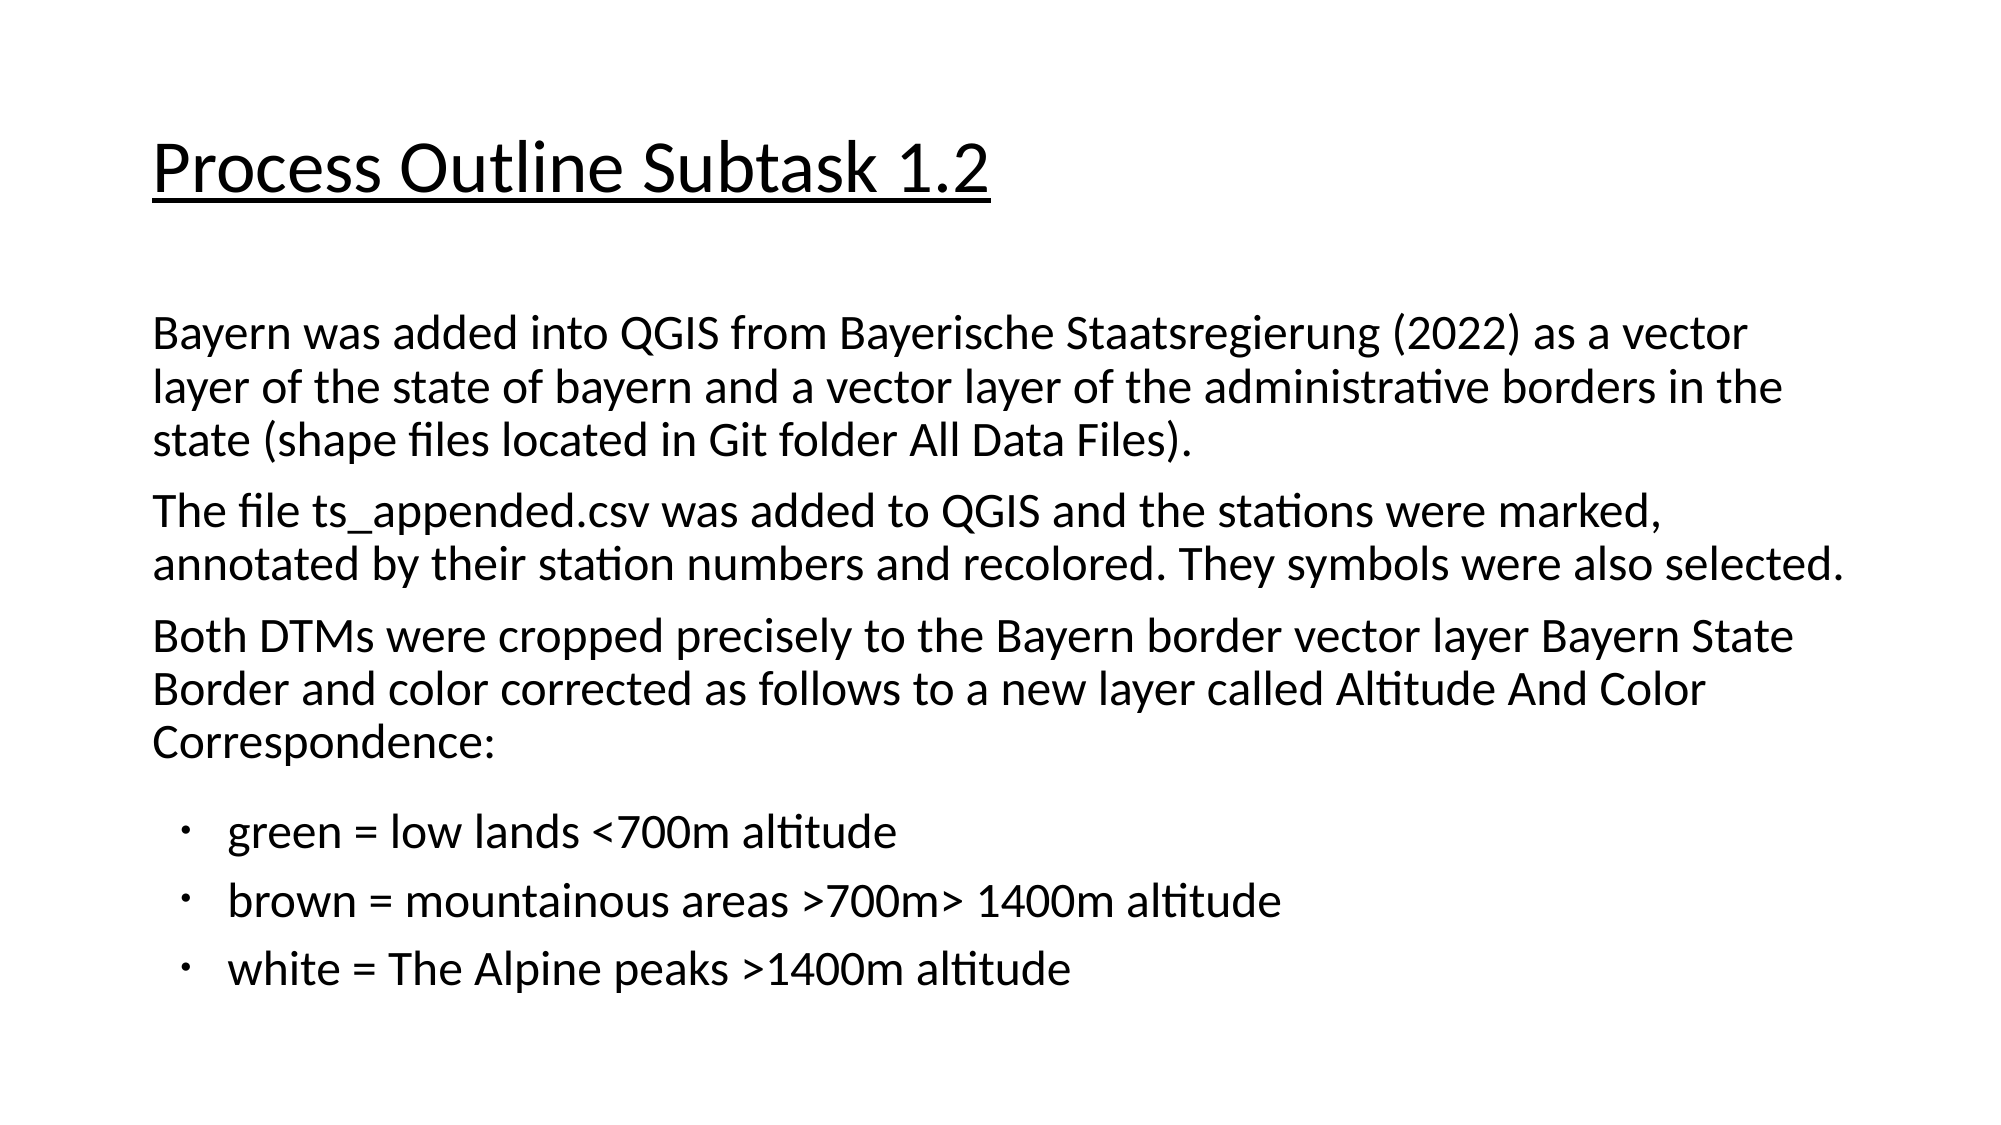

# Process Outline Subtask 1.2
Bayern was added into QGIS from Bayerische Staatsregierung (2022) as a vector layer of the state of bayern and a vector layer of the administrative borders in the state (shape files located in Git folder All Data Files).
The file ts_appended.csv was added to QGIS and the stations were marked, annotated by their station numbers and recolored. They symbols were also selected.
Both DTMs were cropped precisely to the Bayern border vector layer Bayern State Border and color corrected as follows to a new layer called Altitude And Color Correspondence:
green = low lands <700m altitude
brown = mountainous areas >700m> 1400m altitude
white = The Alpine peaks >1400m altitude